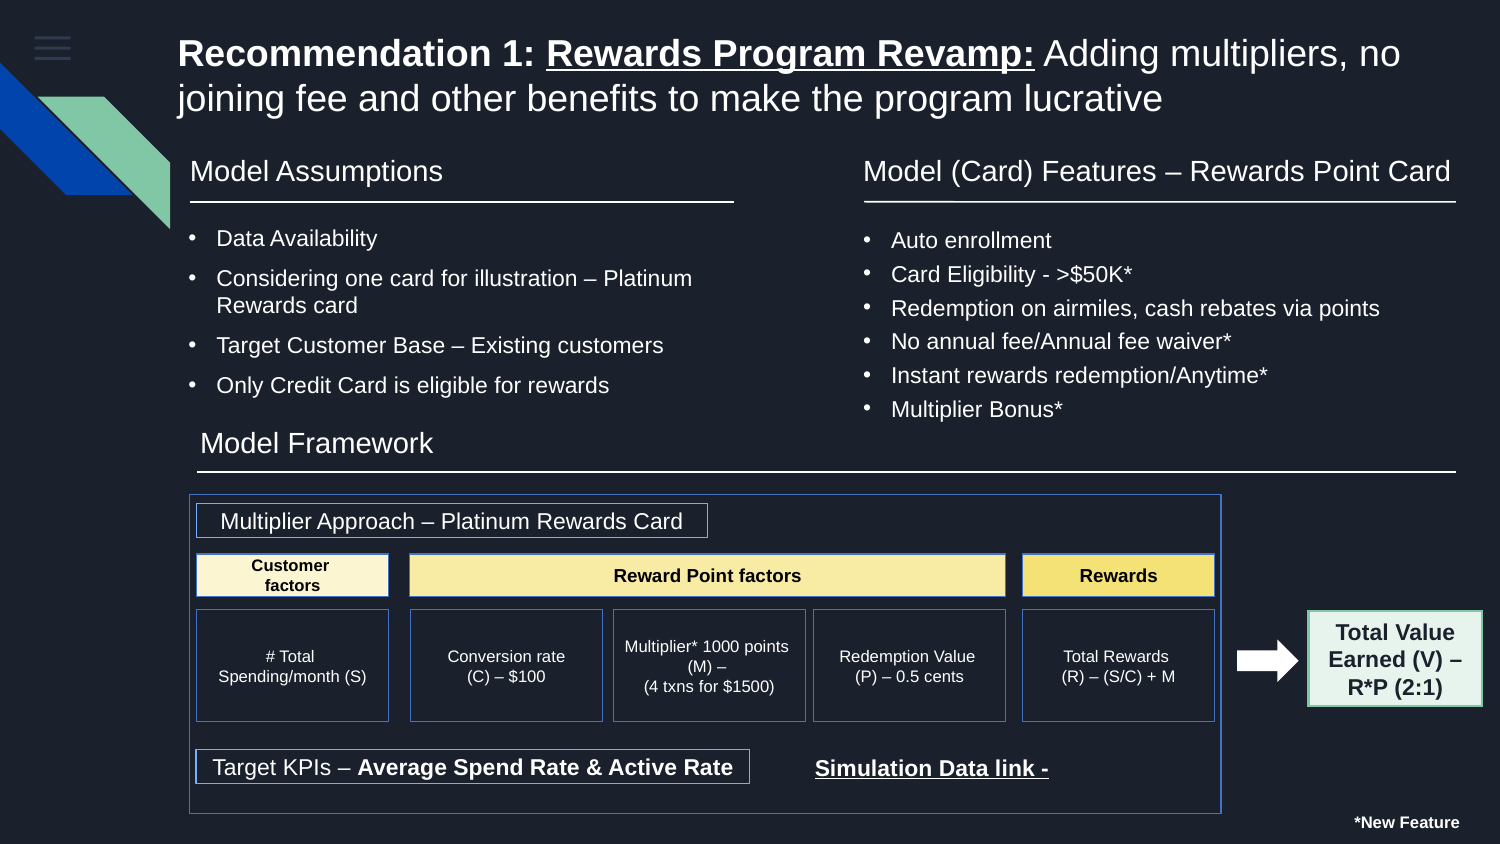

# Recommendation 1: Rewards Program Revamp: Adding multipliers, no joining fee and other benefits to make the program lucrative
Model (Card) Features – Rewards Point Card
Model Assumptions
Data Availability
Considering one card for illustration – Platinum Rewards card
Target Customer Base – Existing customers
Only Credit Card is eligible for rewards
Auto enrollment
Card Eligibility - >$50K*
Redemption on airmiles, cash rebates via points
No annual fee/Annual fee waiver*
Instant rewards redemption/Anytime*
Multiplier Bonus*
Model Framework

Multiplier Approach – Platinum Rewards Card
Reward Point factors
Rewards
Customer
factors
# Total
Spending/month (S)
Conversion rate
(C) – $100
Multiplier* 1000 points
(M) –
(4 txns for $1500)
Redemption Value
(P) – 0.5 cents
Total Rewards
(R) – (S/C) + M
Total Value Earned (V) – R*P (2:1)

Simulation Data link -
Target KPIs – Average Spend Rate & Active Rate
*New Feature